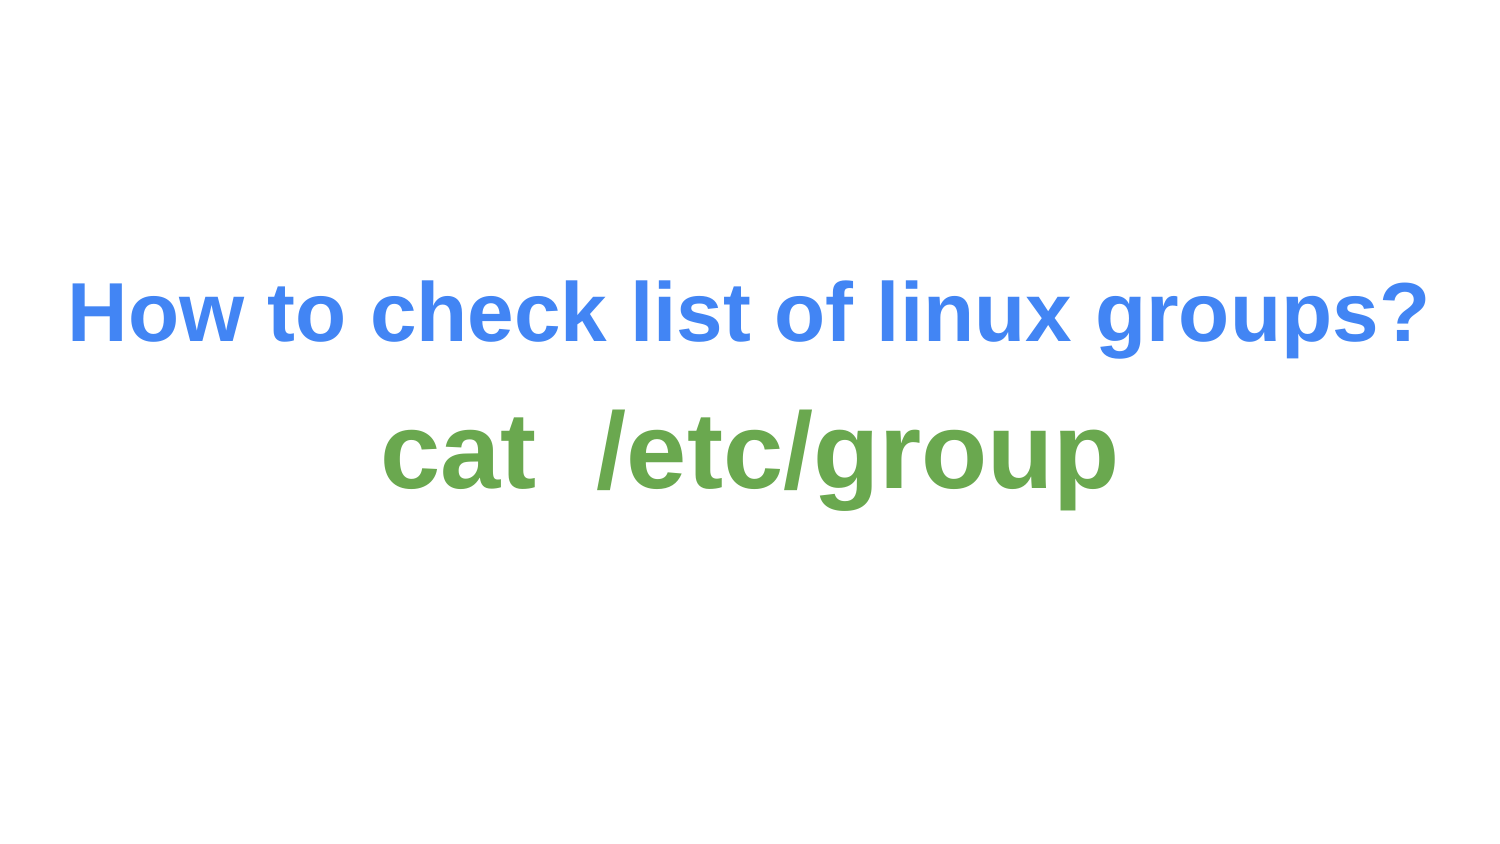

# How to check list of linux groups?
cat  /etc/group